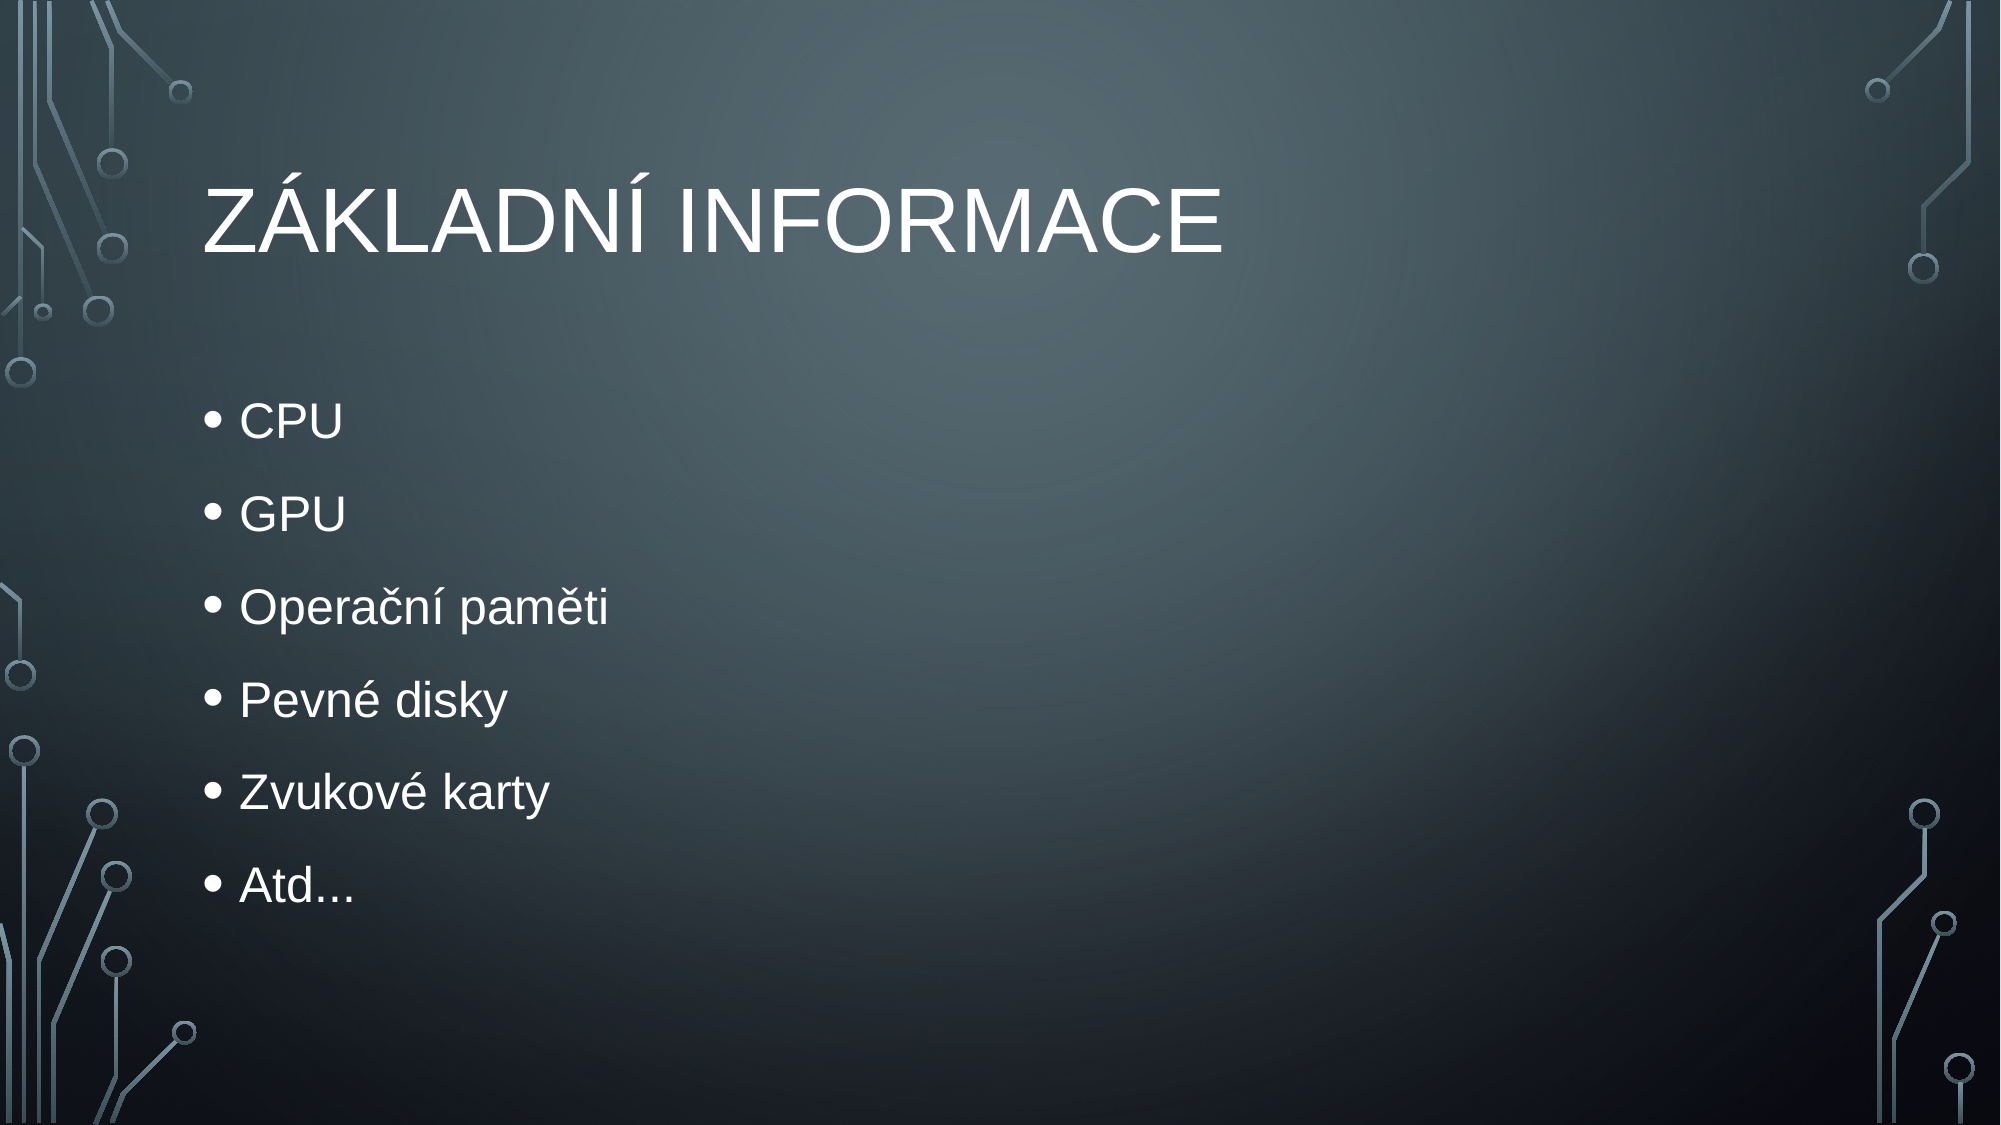

# Základní informace
CPU
GPU
Operační paměti
Pevné disky
Zvukové karty
Atd...